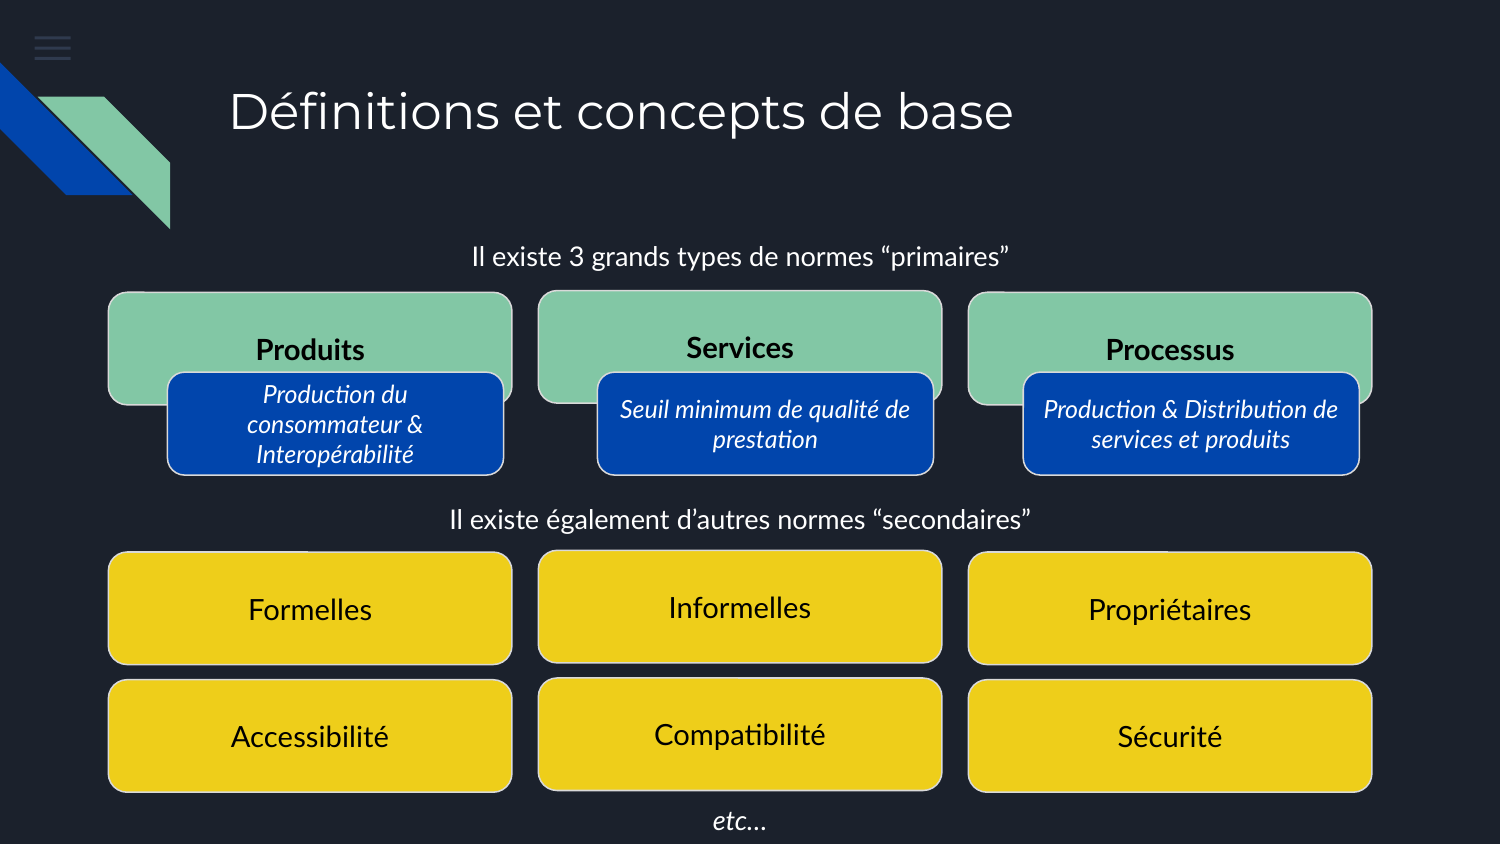

# Définitions et concepts de base
Il existe 3 grands types de normes “primaires”
Services
Produits
Processus
Production du consommateur & Interopérabilité
Seuil minimum de qualité de prestation
Production & Distribution de services et produits
Il existe également d’autres normes “secondaires”
Informelles
Formelles
Propriétaires
Compatibilité
Accessibilité
Sécurité
etc…